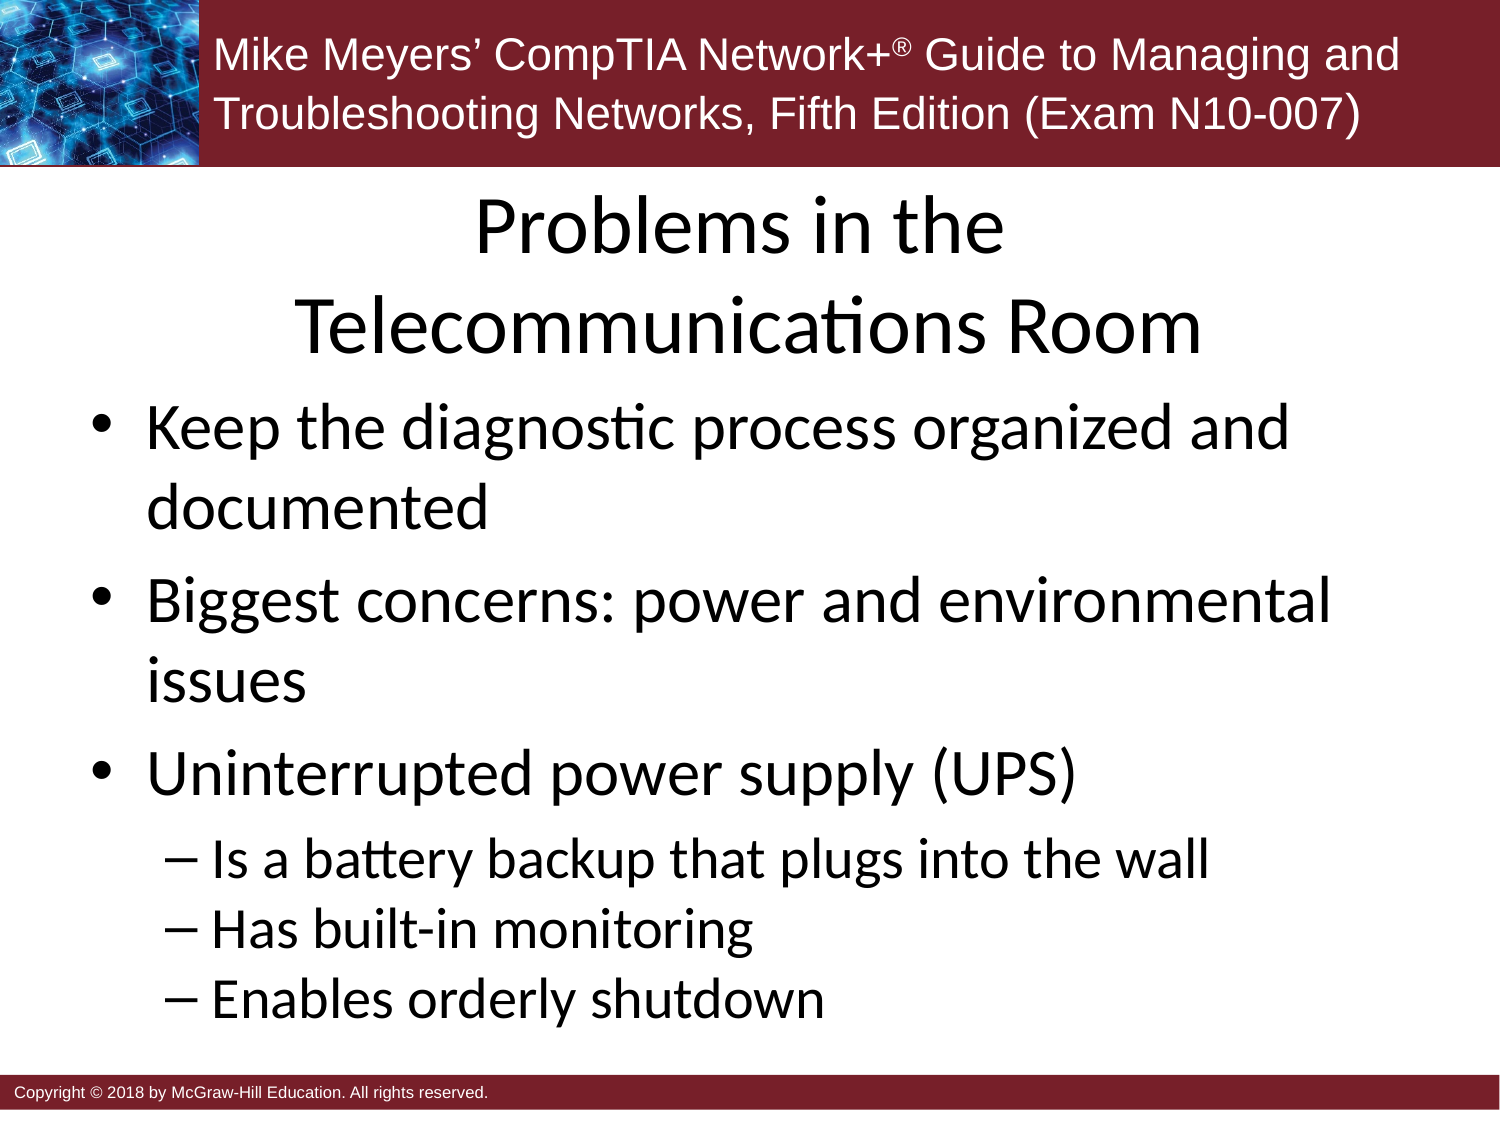

# Problems in the Telecommunications Room
Keep the diagnostic process organized and documented
Biggest concerns: power and environmental issues
Uninterrupted power supply (UPS)
Is a battery backup that plugs into the wall
Has built-in monitoring
Enables orderly shutdown